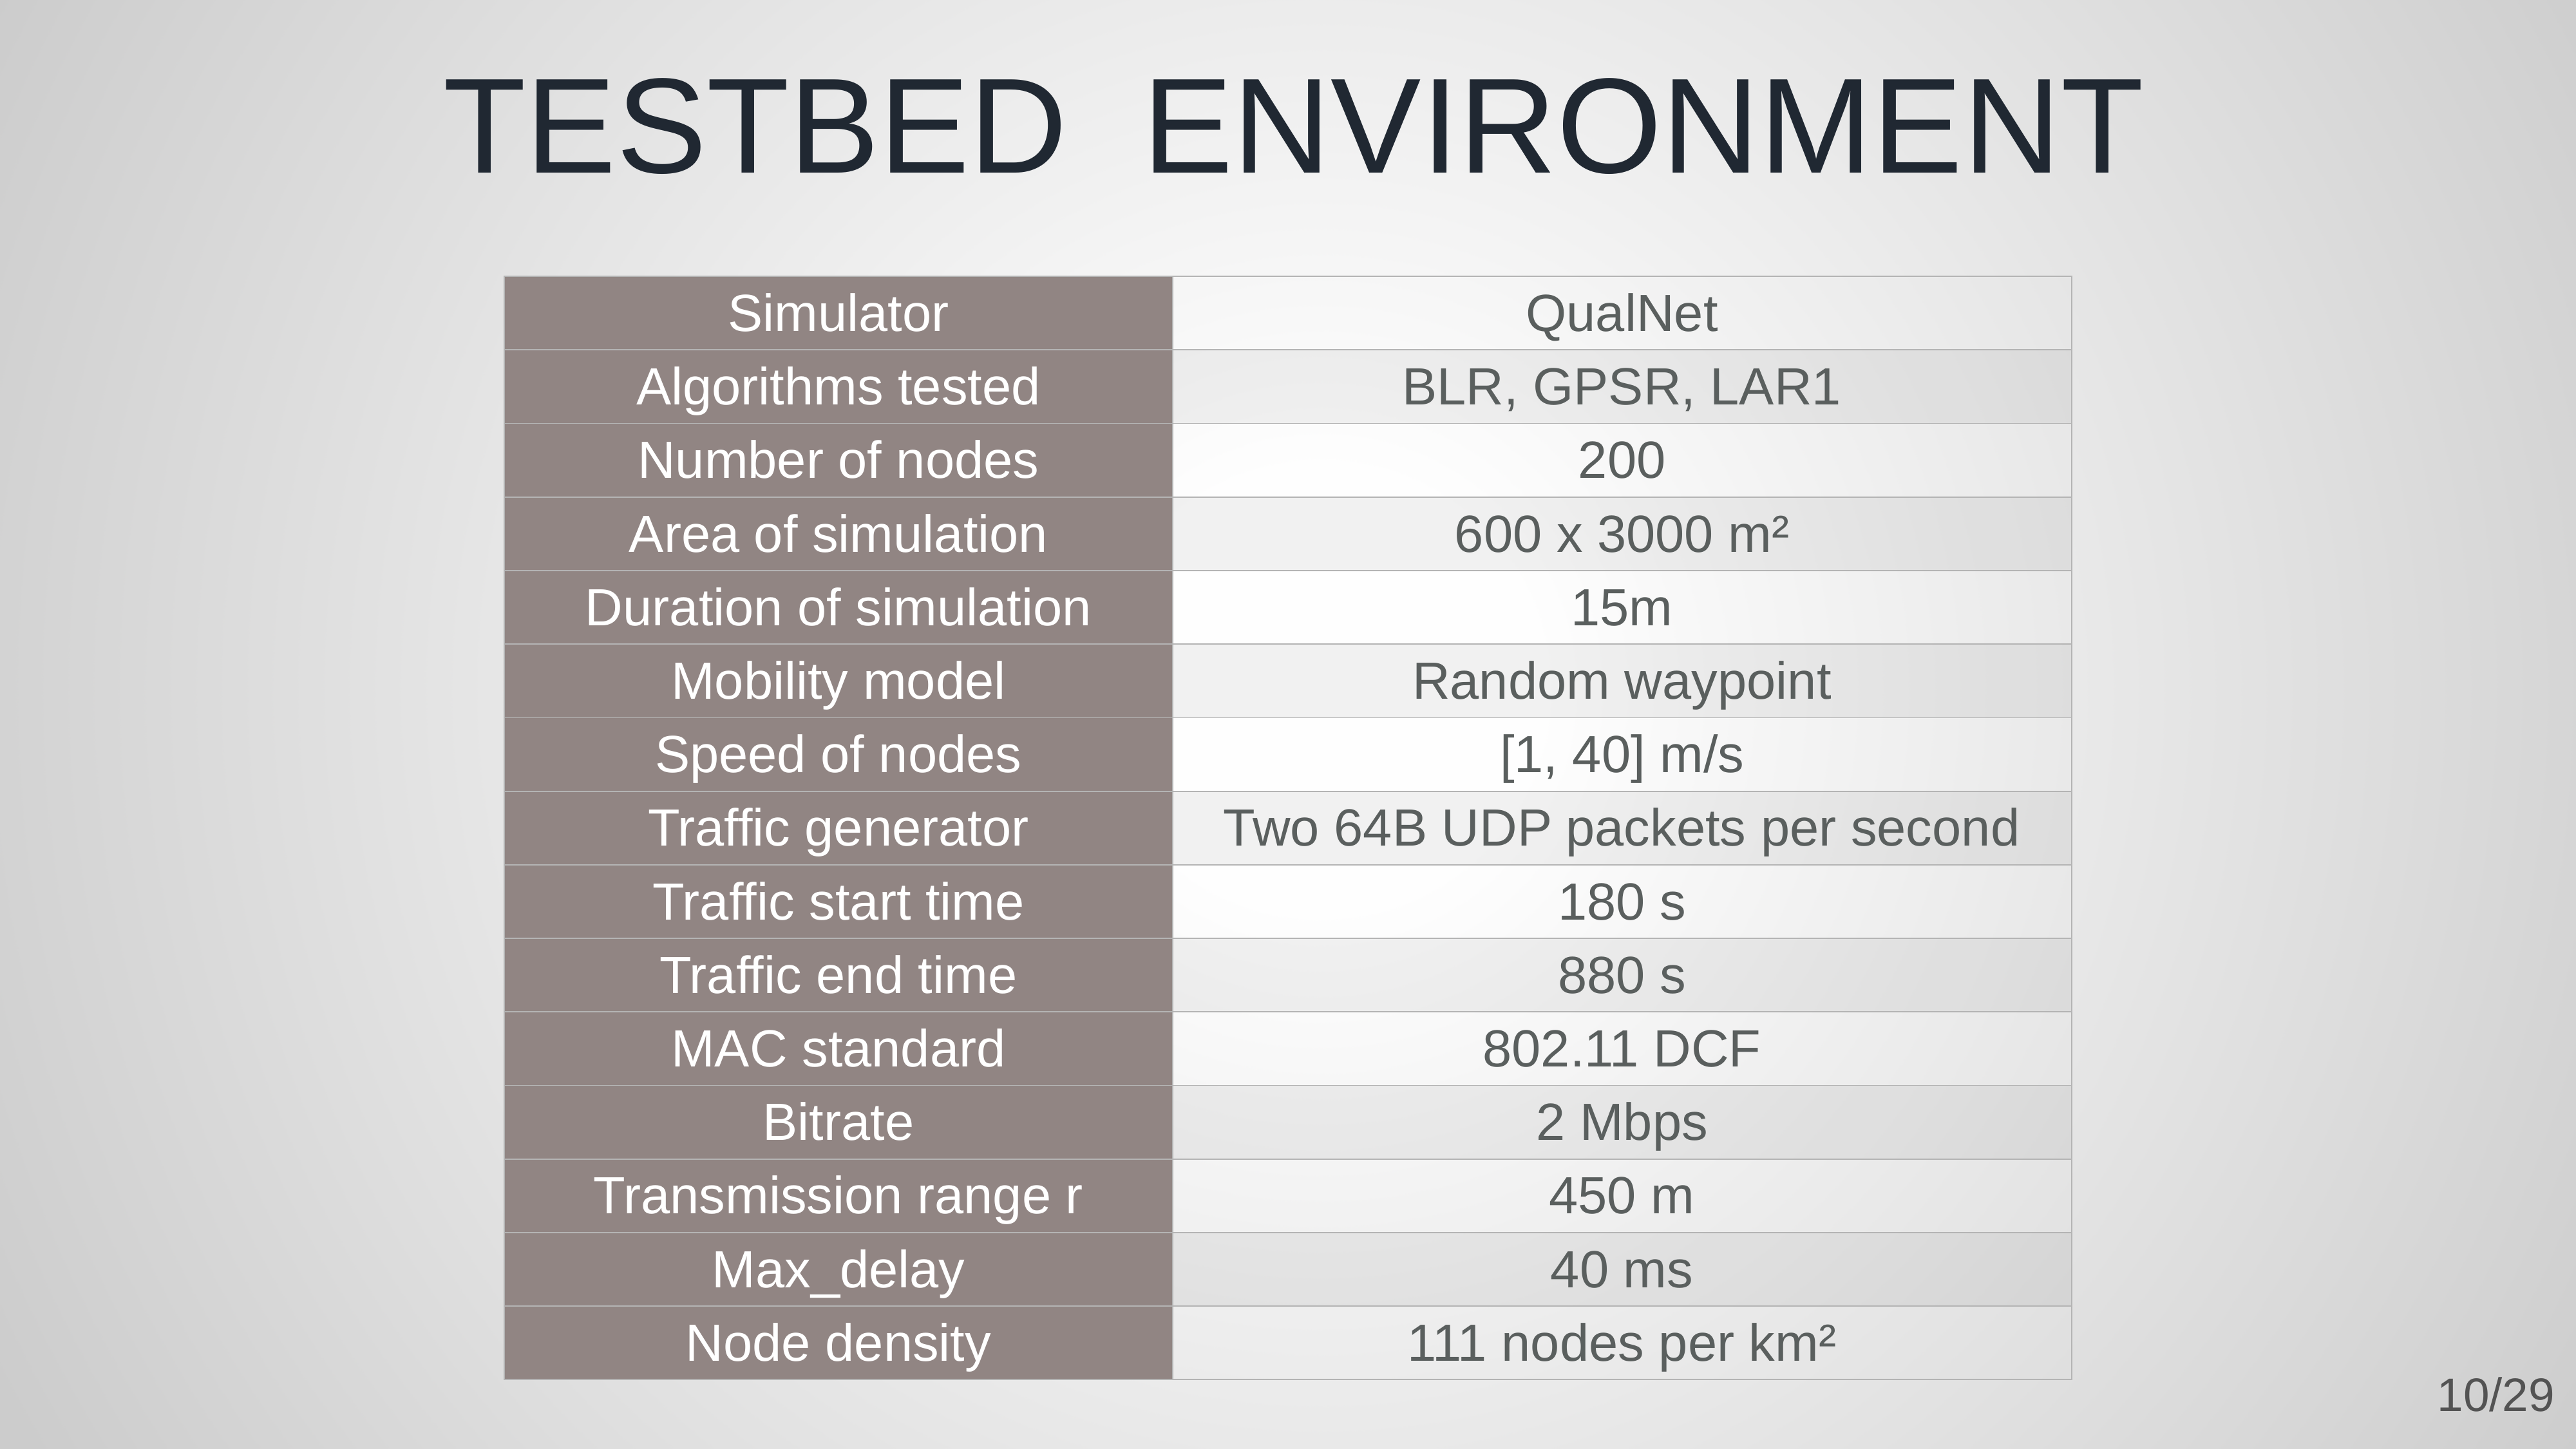

# Testbed  environment
| Simulator | QualNet |
| --- | --- |
| Algorithms tested | BLR, GPSR, LAR1 |
| Number of nodes | 200 |
| Area of simulation | 600 x 3000 m² |
| Duration of simulation | 15m |
| Mobility model | Random waypoint |
| Speed of nodes | [1, 40] m/s |
| Traffic generator | Two 64B UDP packets per second |
| Traffic start time | 180 s |
| Traffic end time | 880 s |
| MAC standard | 802.11 DCF |
| Bitrate | 2 Mbps |
| Transmission range r | 450 m |
| Max\_delay | 40 ms |
| Node density | 111 nodes per km² |

10/29